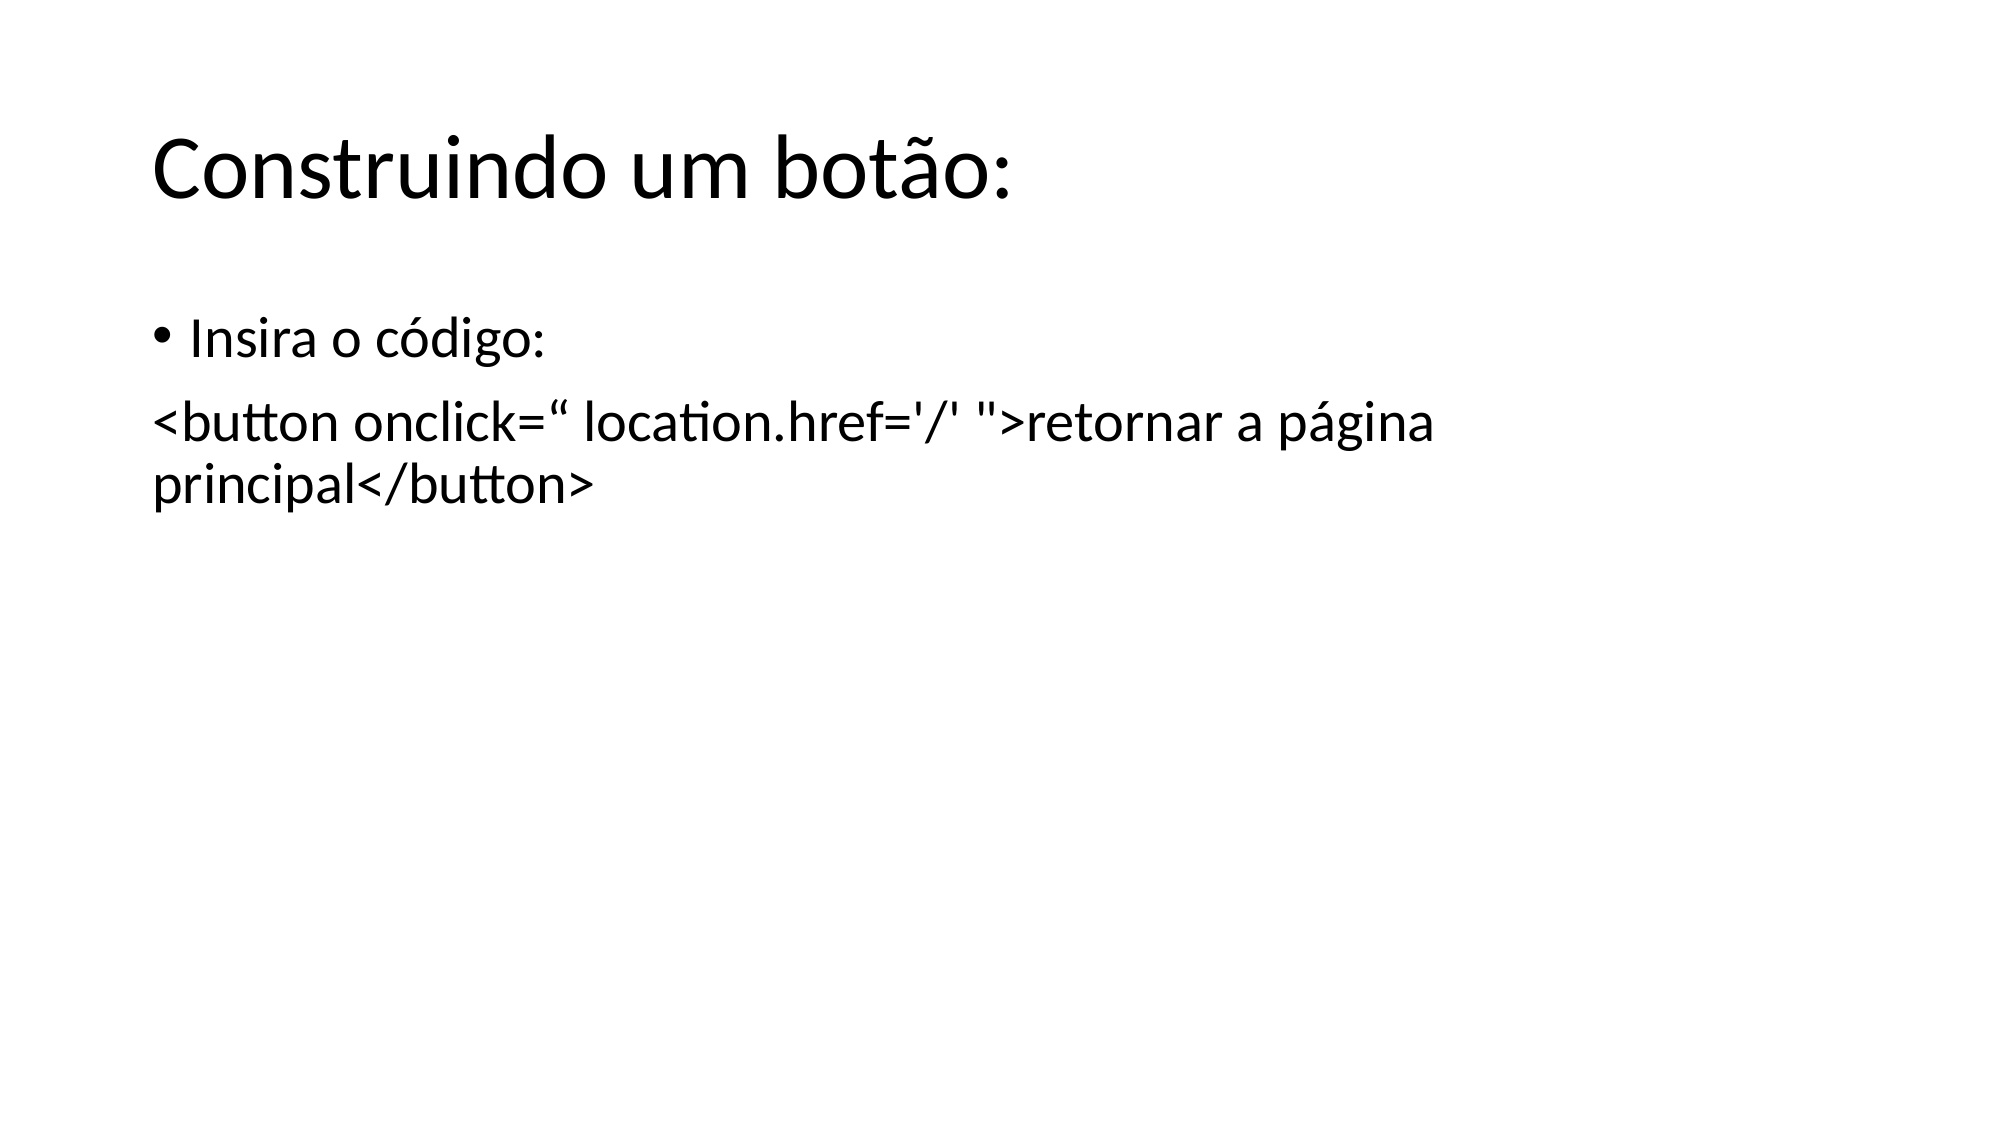

# Construindo um botão:
Insira o código:
<button onclick=“ location.href='/' ">retornar a página principal</button>